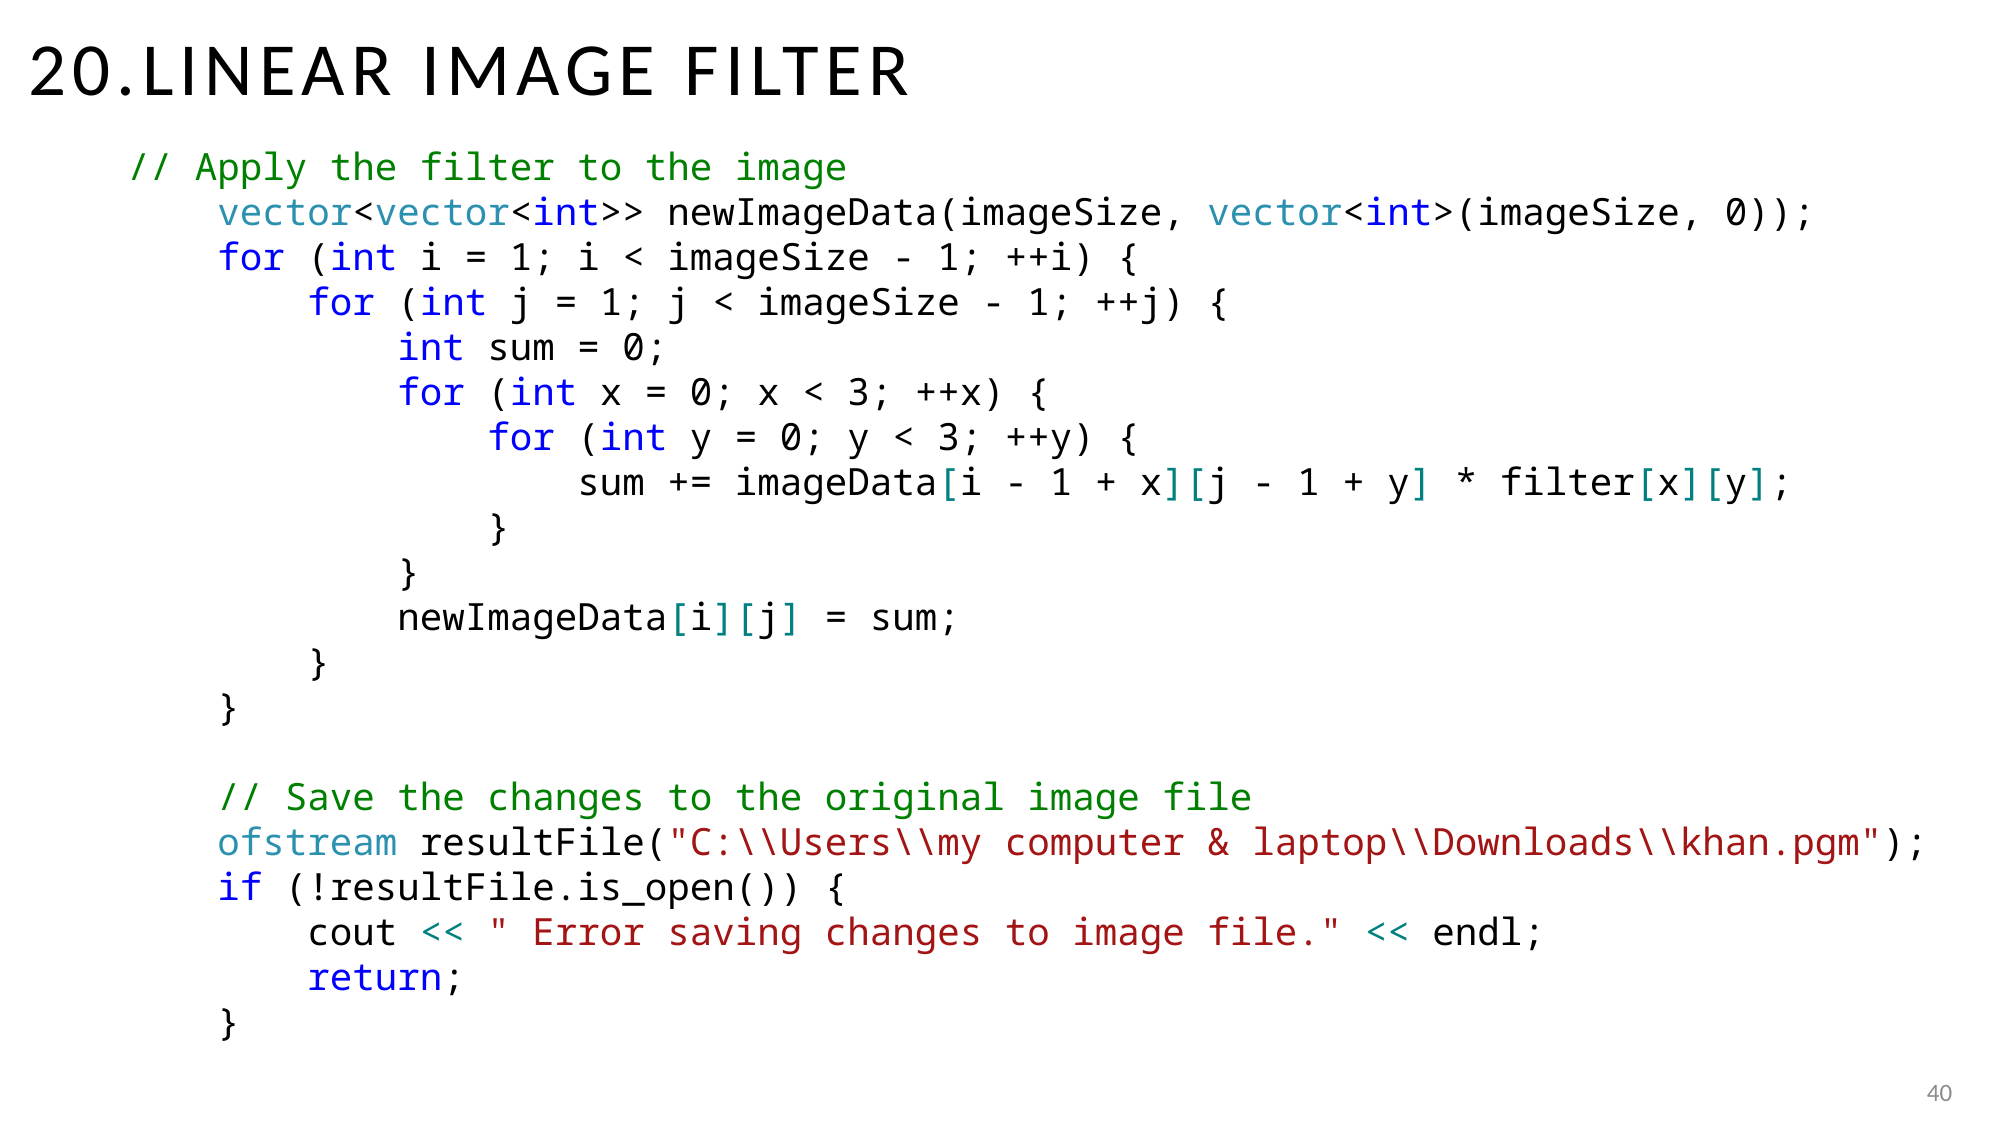

# 20.LINEAR IMAGE FILTER
// Apply the filter to the image
    vector<vector<int>> newImageData(imageSize, vector<int>(imageSize, 0));
    for (int i = 1; i < imageSize - 1; ++i) {
        for (int j = 1; j < imageSize - 1; ++j) {
            int sum = 0;
            for (int x = 0; x < 3; ++x) {
                for (int y = 0; y < 3; ++y) {
                    sum += imageData[i - 1 + x][j - 1 + y] * filter[x][y];
                }
            }
            newImageData[i][j] = sum;
        }
    }

    // Save the changes to the original image file
    ofstream resultFile("C:\\Users\\my computer & laptop\\Downloads\\khan.pgm");
    if (!resultFile.is_open()) {
        cout << " Error saving changes to image file." << endl;
        return;
    }

40